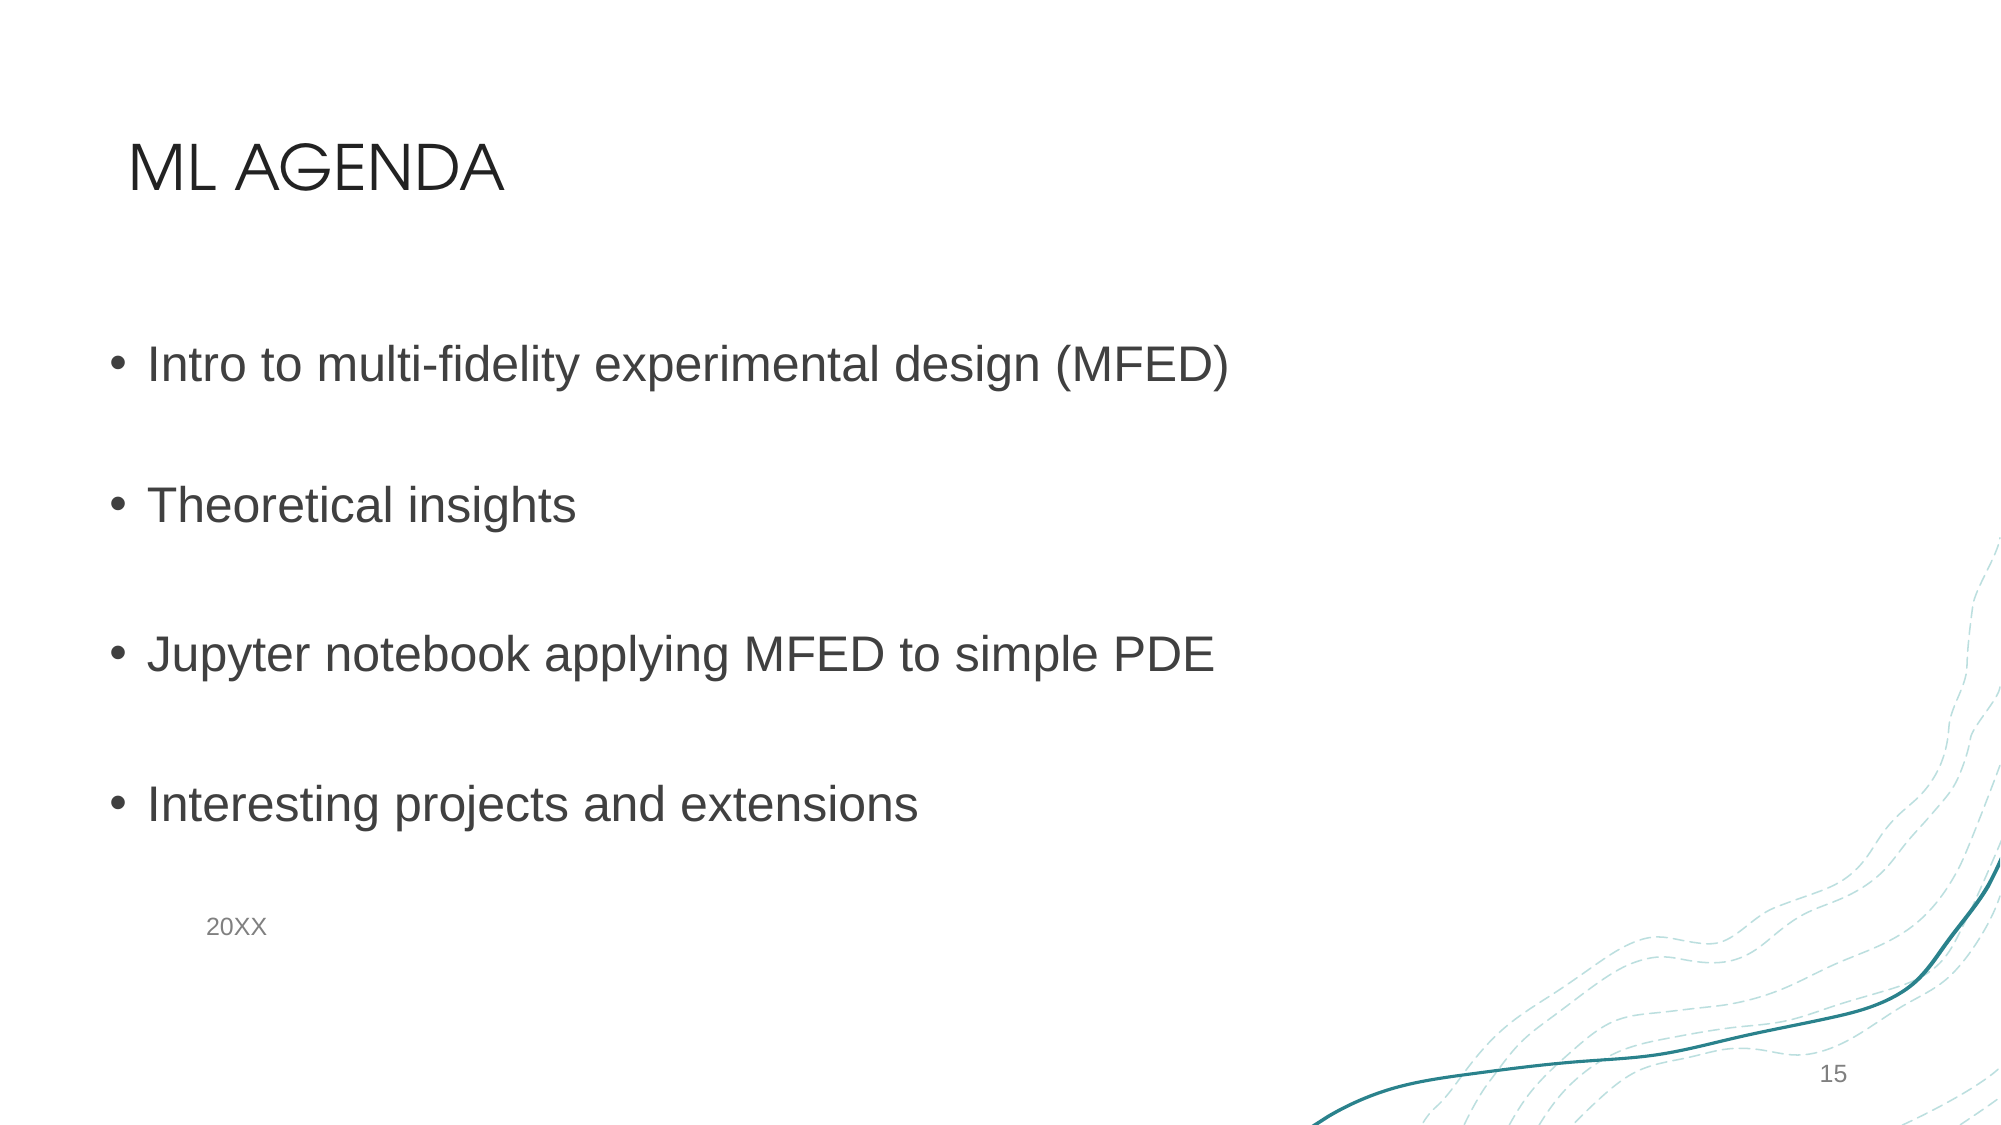

# ML agenda

Intro to multi-fidelity experimental design (MFED)

Theoretical insights

Jupyter notebook applying MFED to simple PDE

Interesting projects and extensions

20XX
15